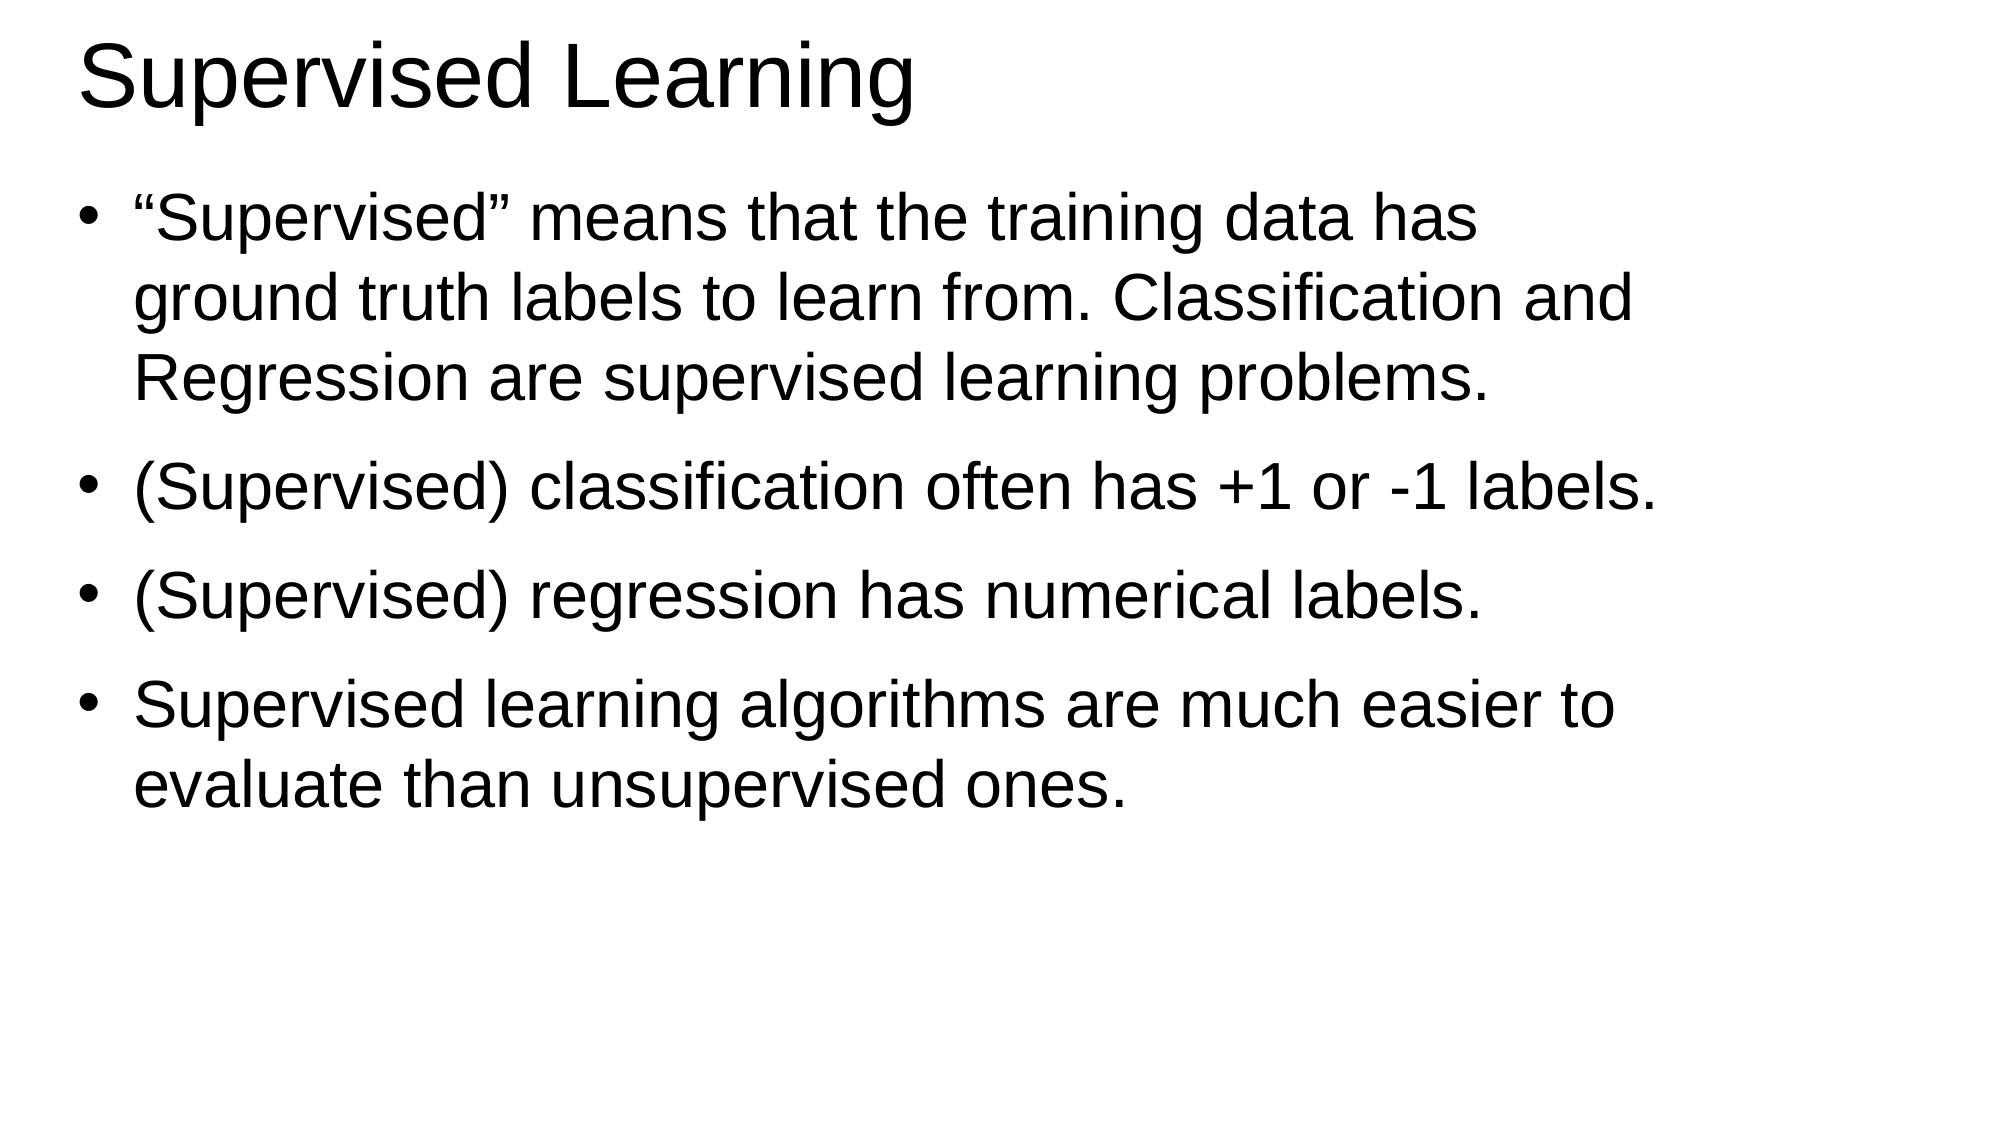

# Supervised Learning
“Supervised” means that the training data has ground truth labels to learn from. Classification and Regression are supervised learning problems.
(Supervised) classification often has +1 or -1 labels.
(Supervised) regression has numerical labels.
Supervised learning algorithms are much easier to evaluate than unsupervised ones.